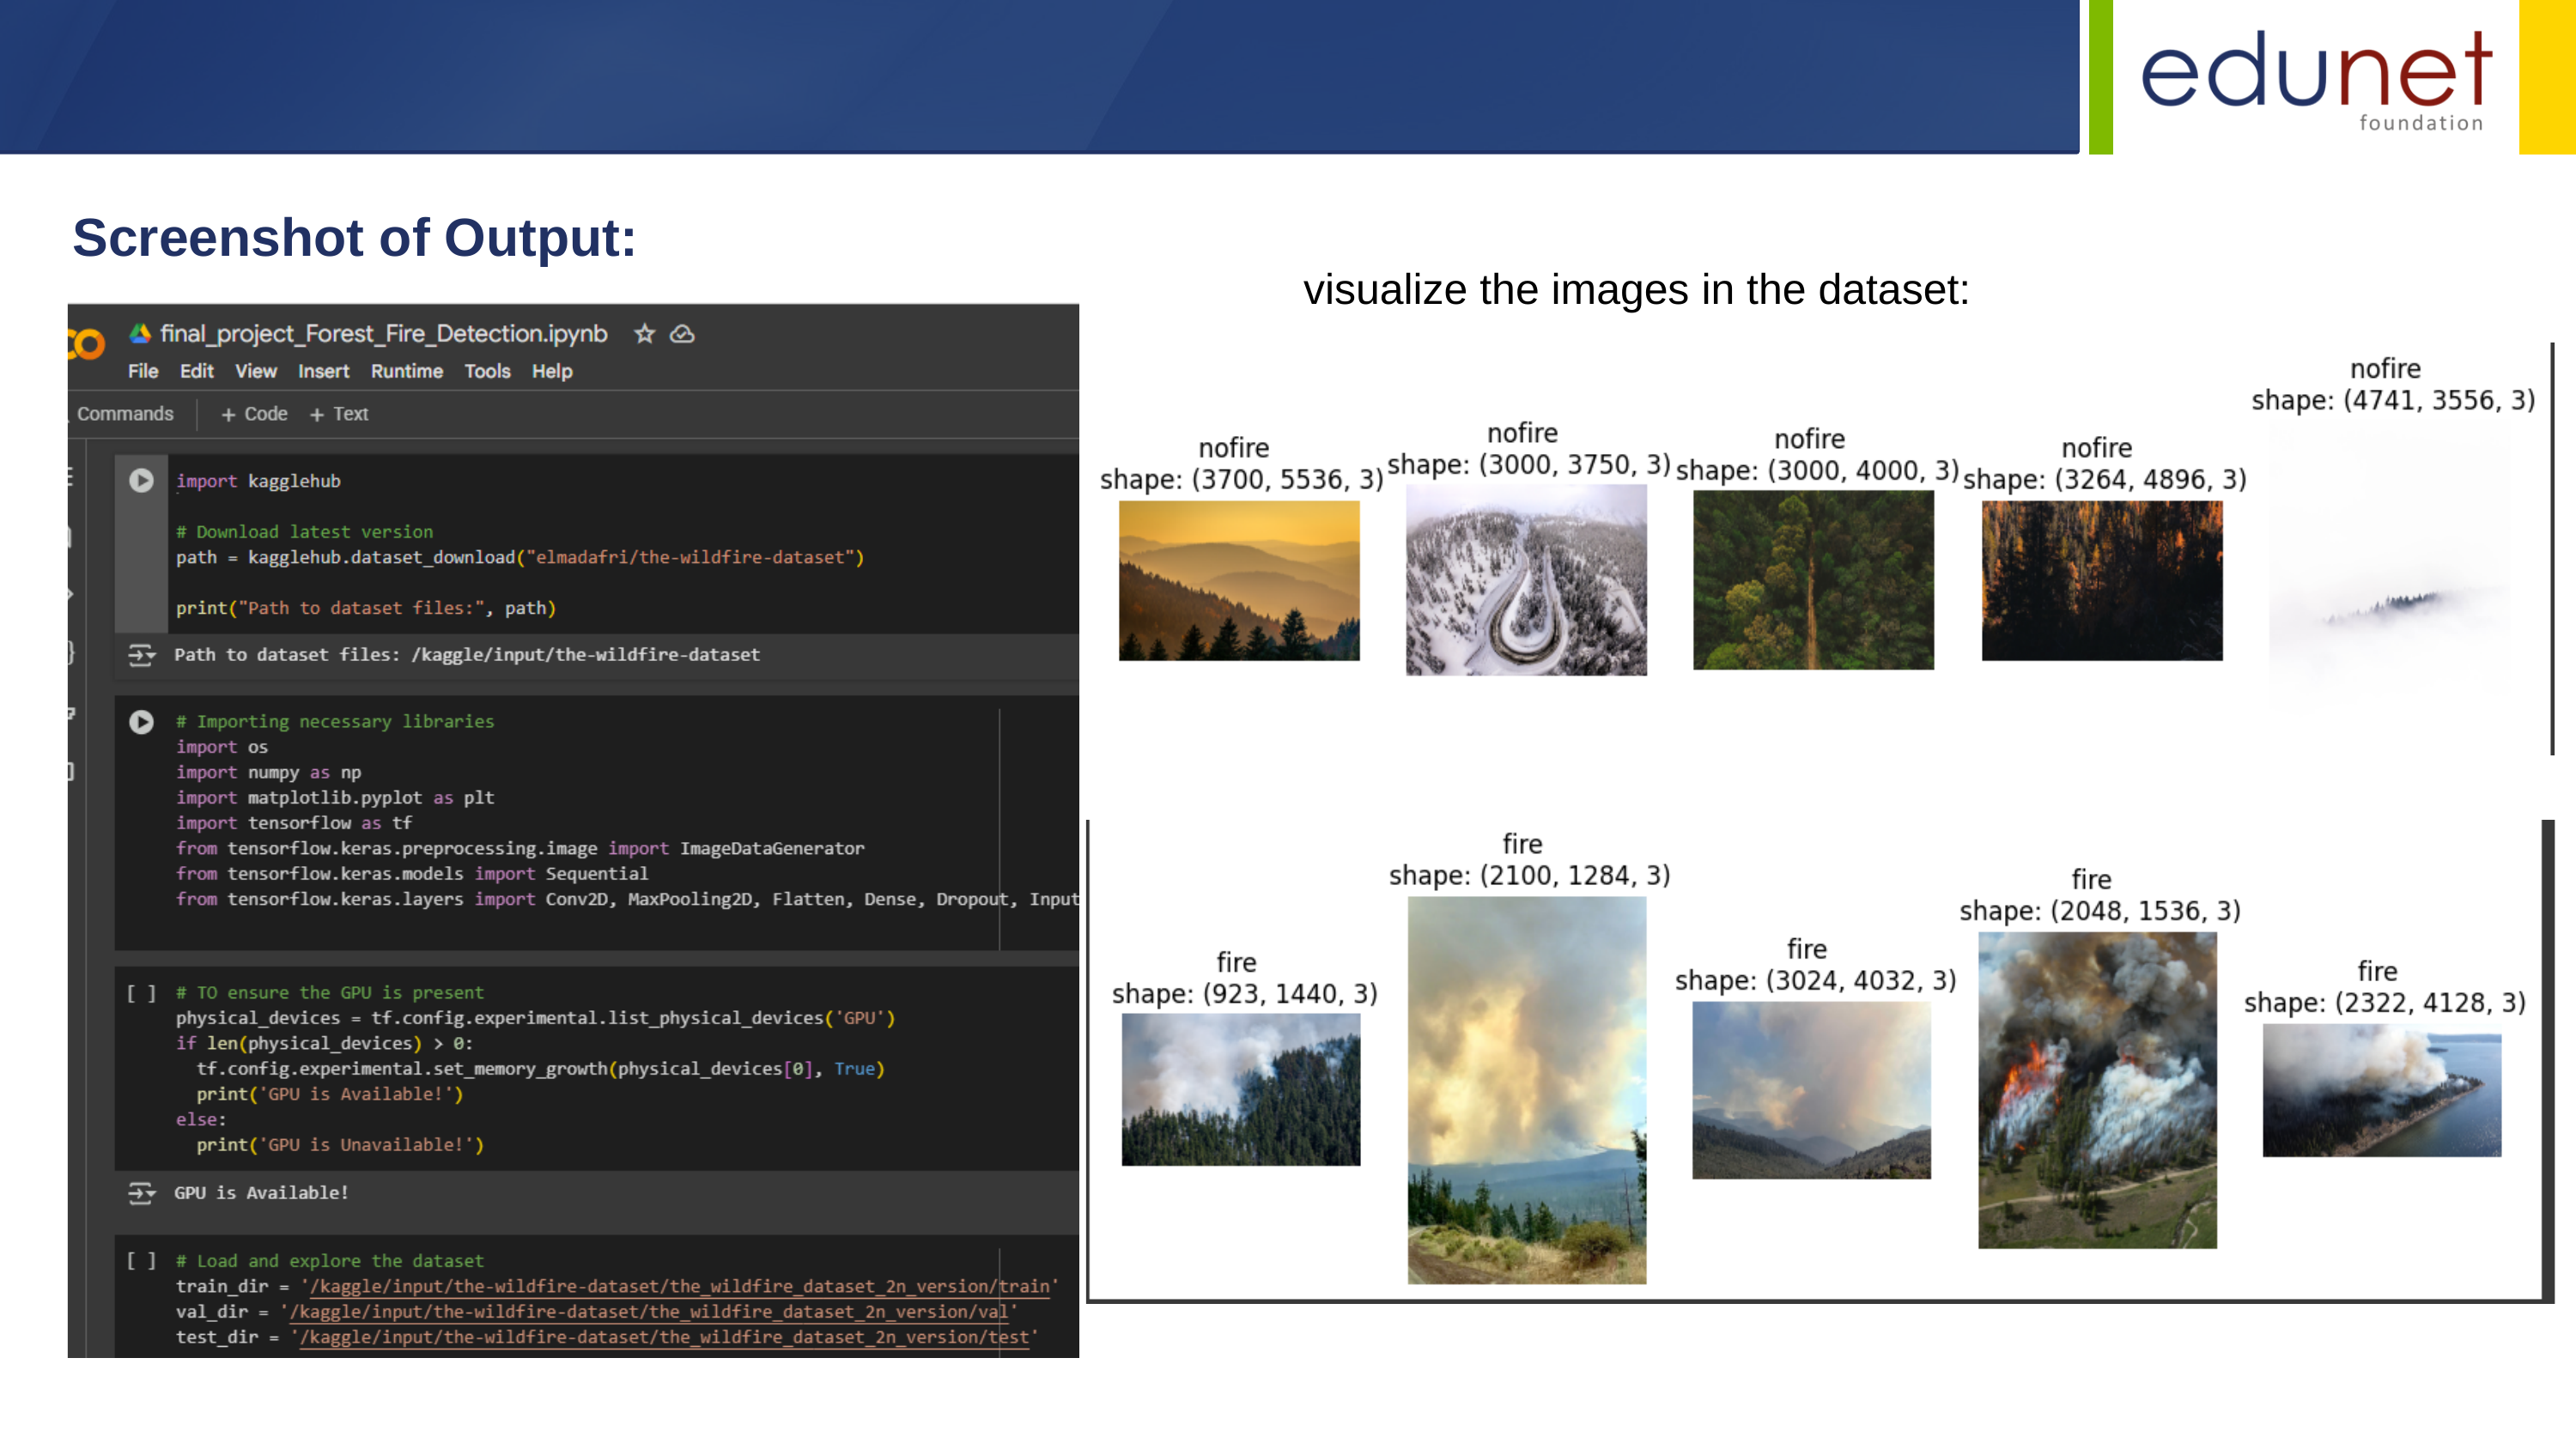

Screenshot of Output:
visualize the images in the dataset: